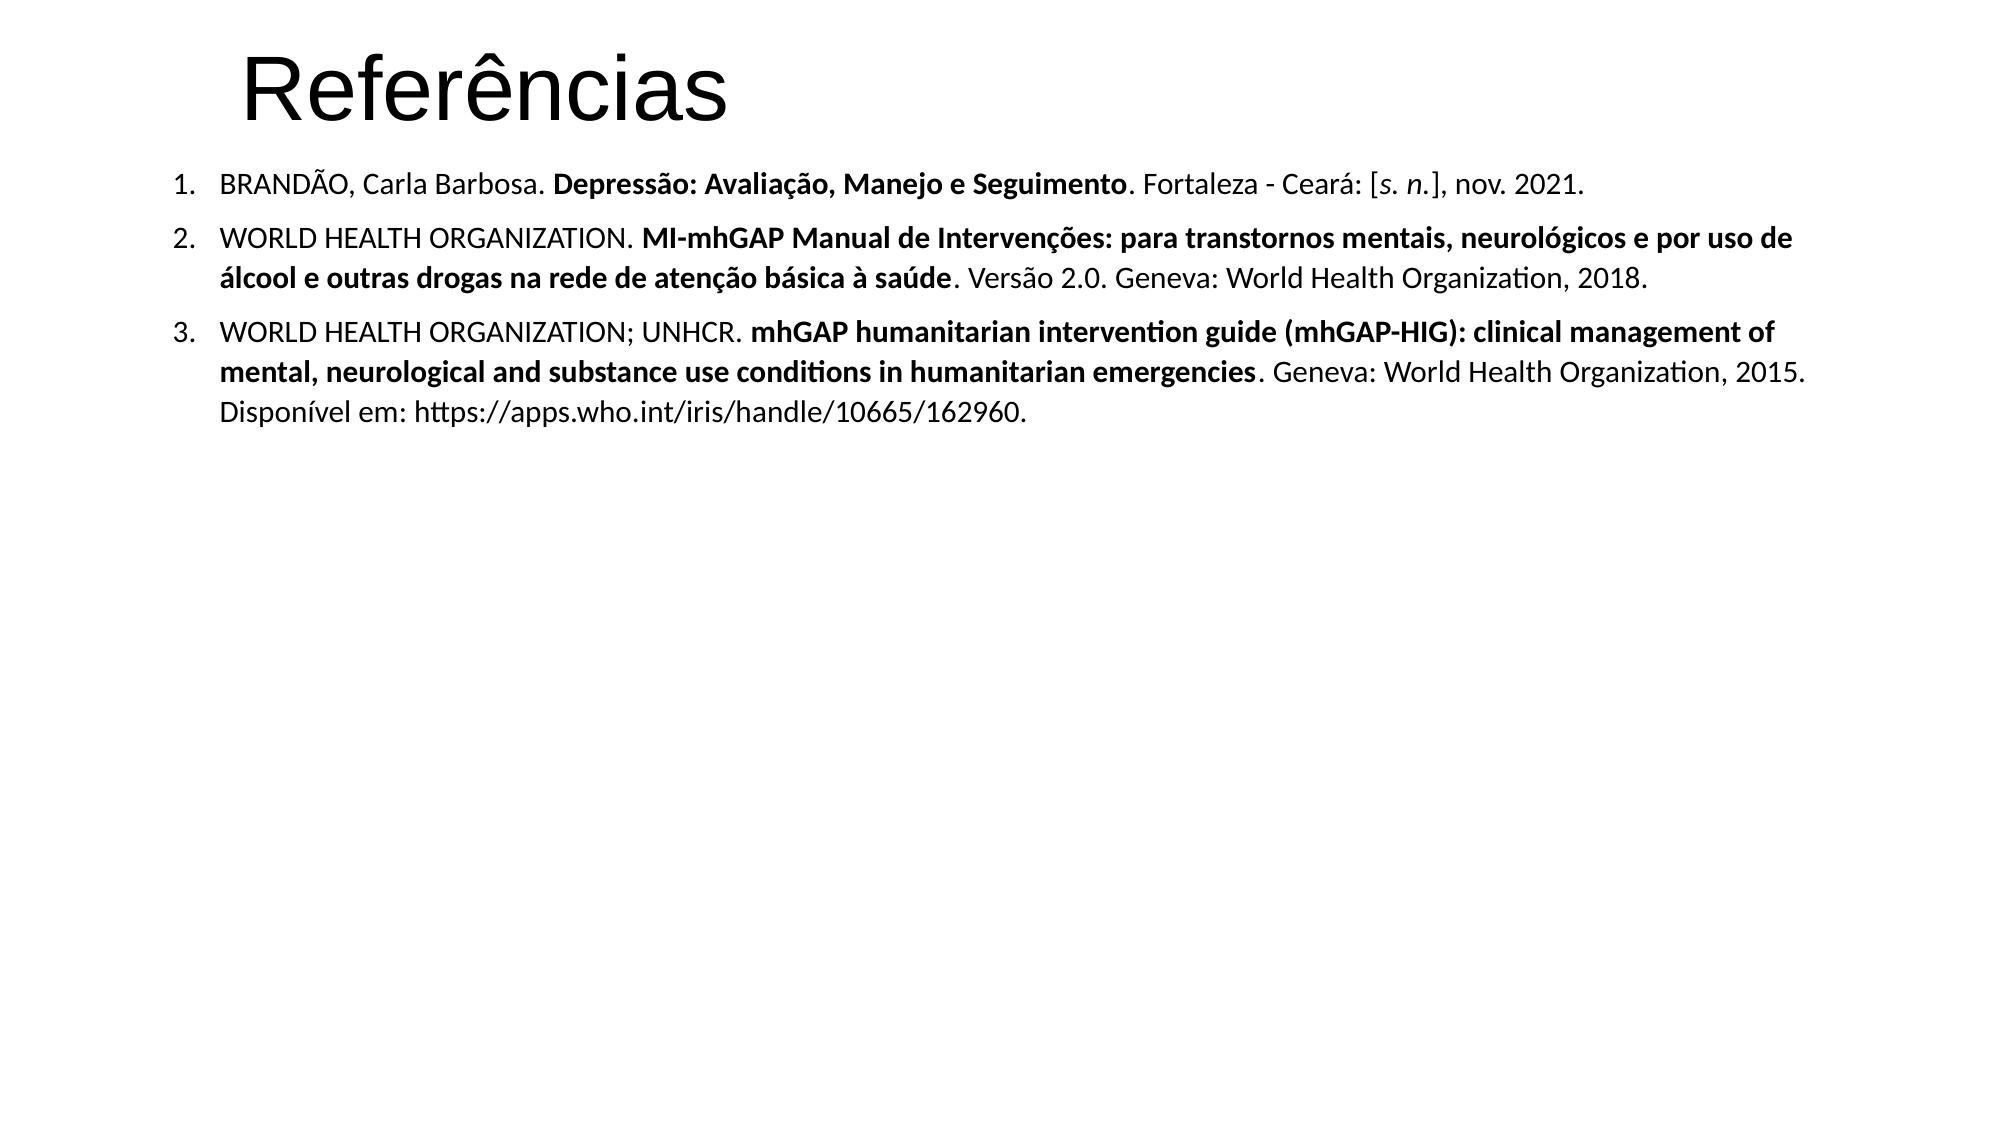

# Referências
BRANDÃO, Carla Barbosa. Depressão: Avaliação, Manejo e Seguimento. Fortaleza - Ceará: [s. n.], nov. 2021.
WORLD HEALTH ORGANIZATION. MI-mhGAP Manual de Intervenções: para transtornos mentais, neurológicos e por uso de álcool e outras drogas na rede de atenção básica à saúde. Versão 2.0. Geneva: World Health Organization, 2018.
WORLD HEALTH ORGANIZATION; UNHCR. mhGAP humanitarian intervention guide (mhGAP-HIG): clinical management of mental, neurological and substance use conditions in humanitarian emergencies. Geneva: World Health Organization, 2015. Disponível em: https://apps.who.int/iris/handle/10665/162960.